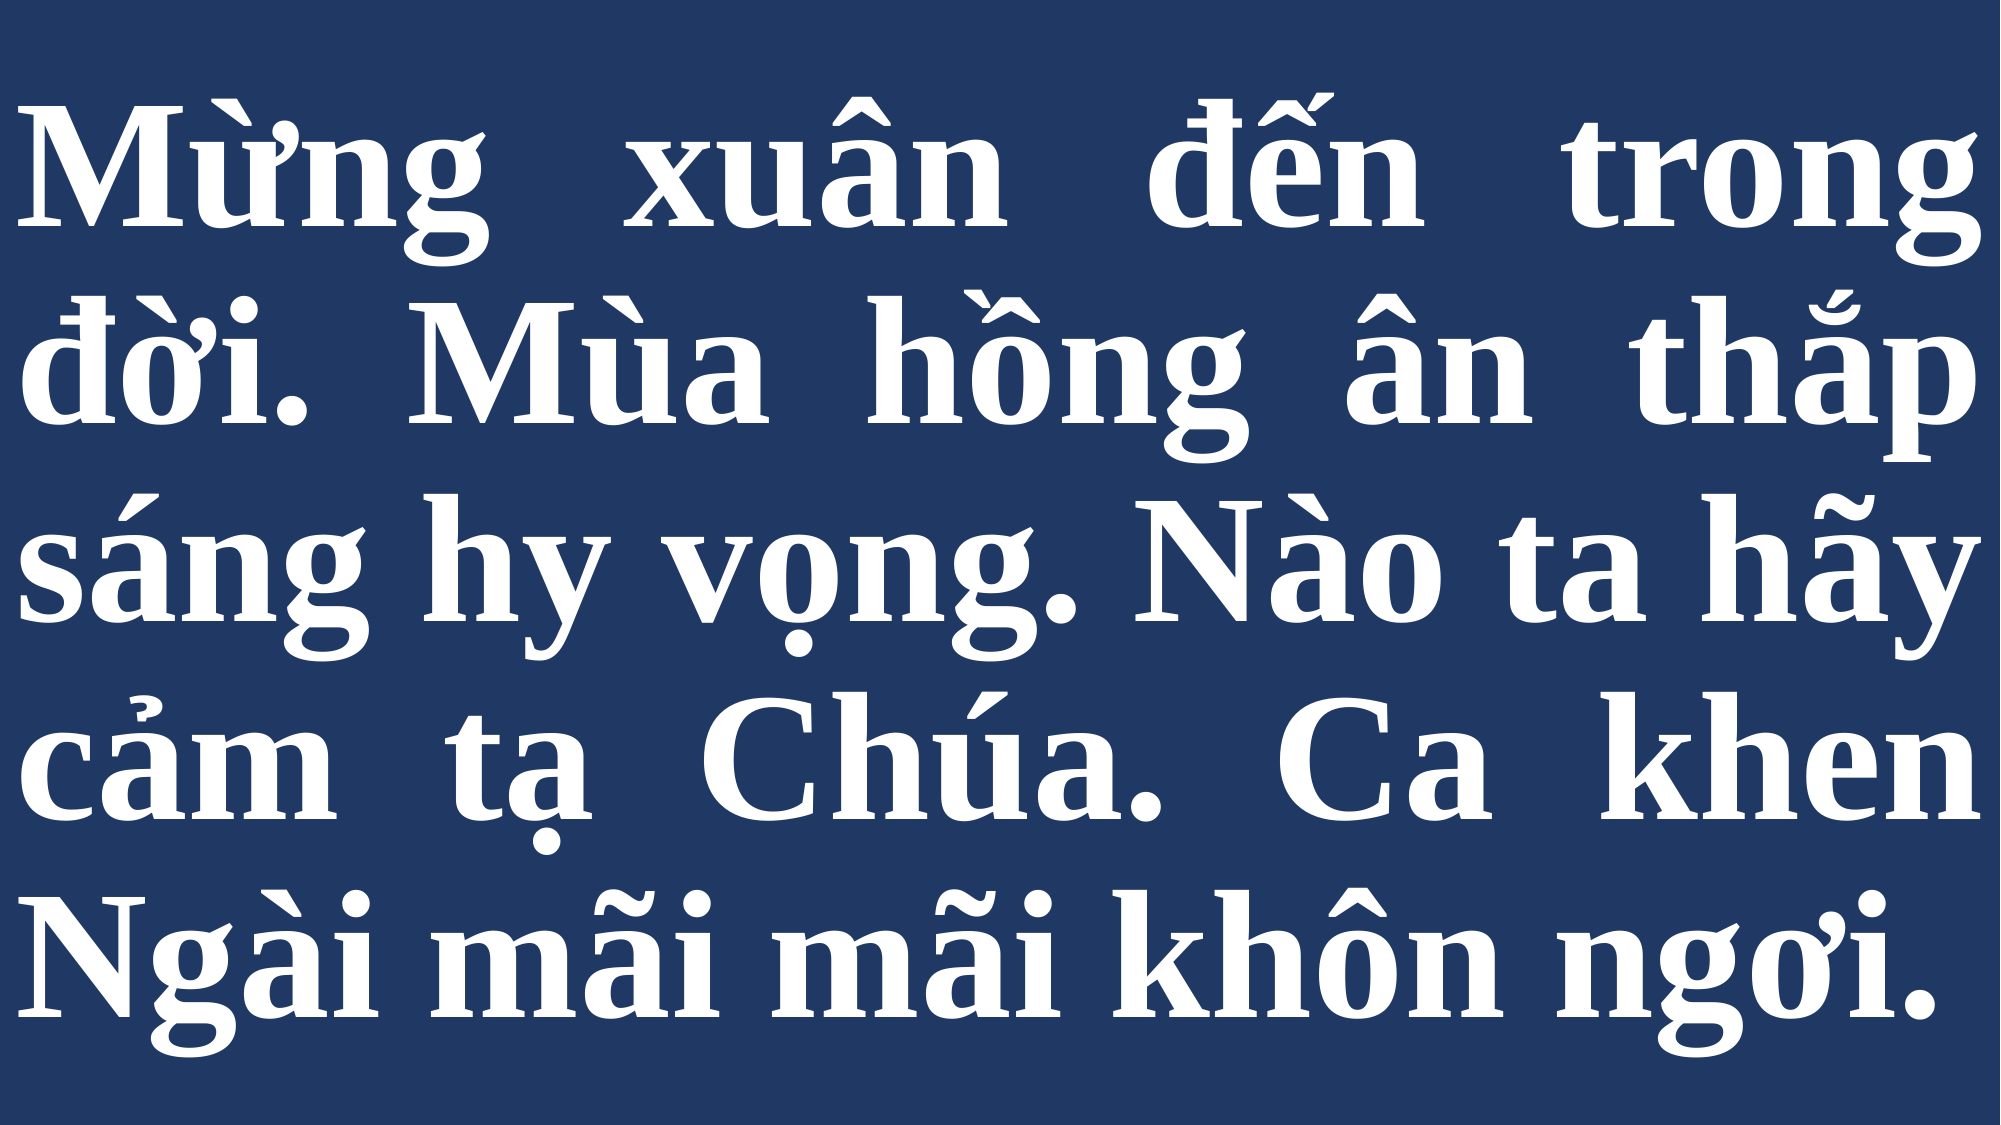

# Mừng xuân đến trong đời. Mùa hồng ân thắp sáng hy vọng. Nào ta hãy cảm tạ Chúa. Ca khen Ngài mãi mãi khôn ngơi.